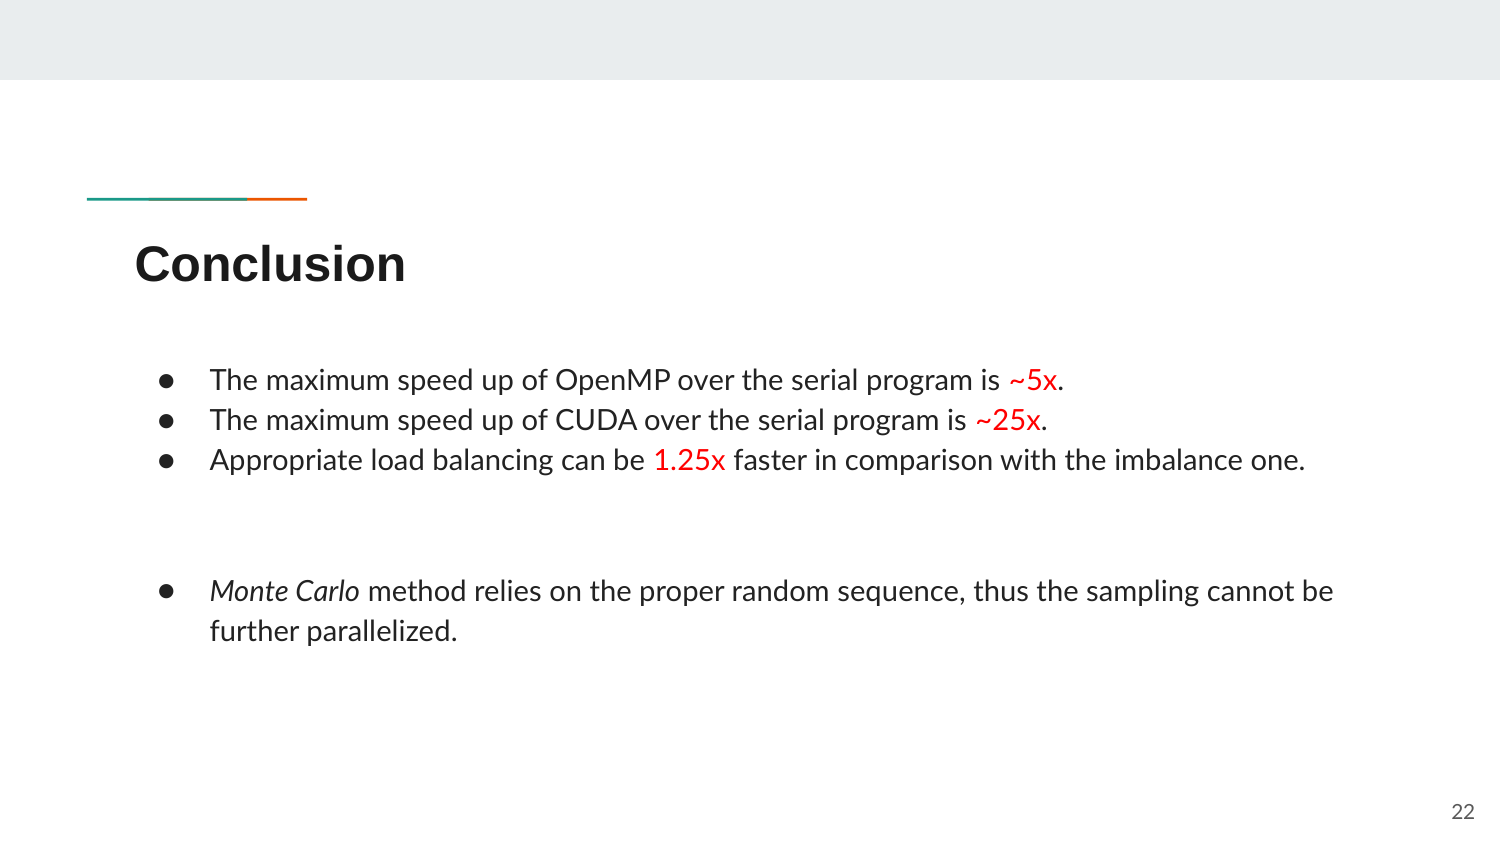

# Conclusion
The maximum speed up of OpenMP over the serial program is ~5x.
The maximum speed up of CUDA over the serial program is ~25x.
Appropriate load balancing can be 1.25x faster in comparison with the imbalance one.

Monte Carlo method relies on the proper random sequence, thus the sampling cannot be further parallelized.
22